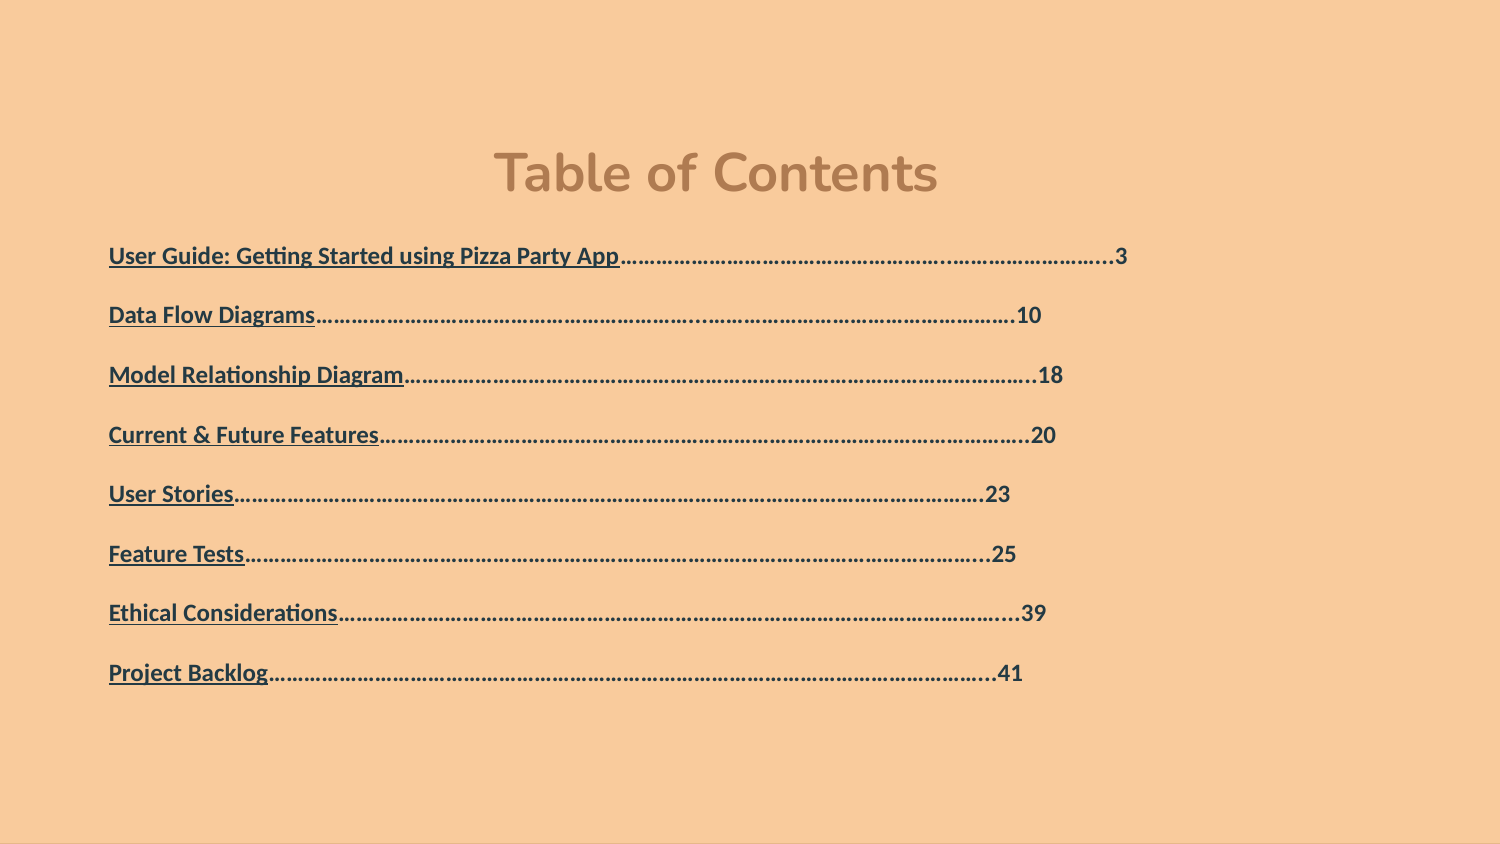

Table of Contents
User Guide: Getting Started using Pizza Party App………………………………………………..……………………...3
Data Flow Diagrams………………………………………………………...…………………………………………….10
Model Relationship Diagram……………………………………………………………………………………………..18
Current & Future Features………………………………………………………………………………………………..20
User Stories……………………………………………………………………………………………………………….23
Feature Tests……………………………………………………………………………………………………………...25
Ethical Considerations…………………………………………………………………………………………………....39
Project Backlog…………………………………………………………………………………………………………...41